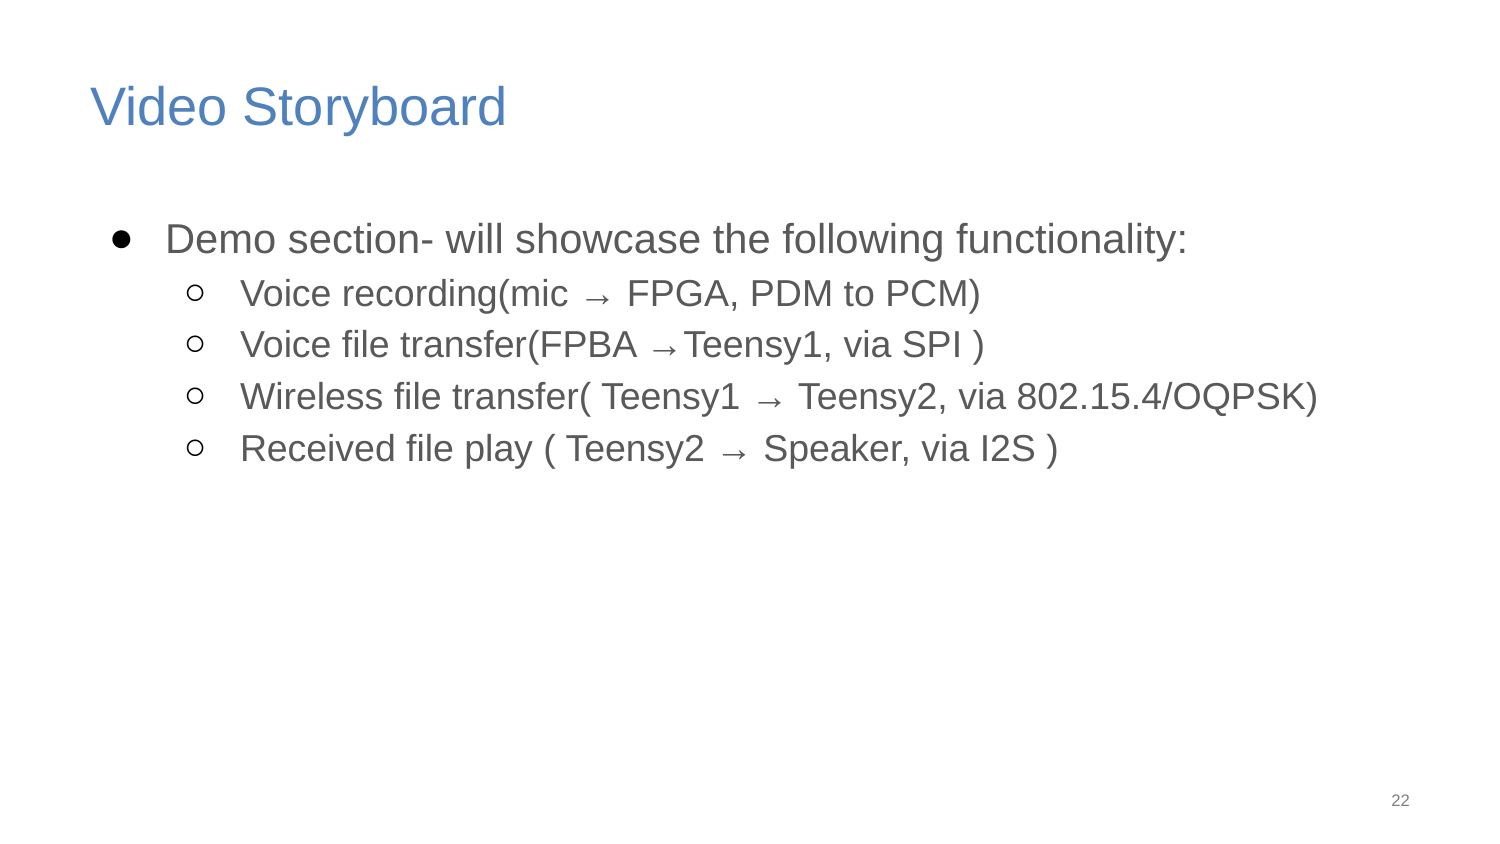

# Video Storyboard
Demo section- will showcase the following functionality:
Voice recording(mic → FPGA, PDM to PCM)
Voice file transfer(FPBA →Teensy1, via SPI )
Wireless file transfer( Teensy1 → Teensy2, via 802.15.4/OQPSK)
Received file play ( Teensy2 → Speaker, via I2S )

22